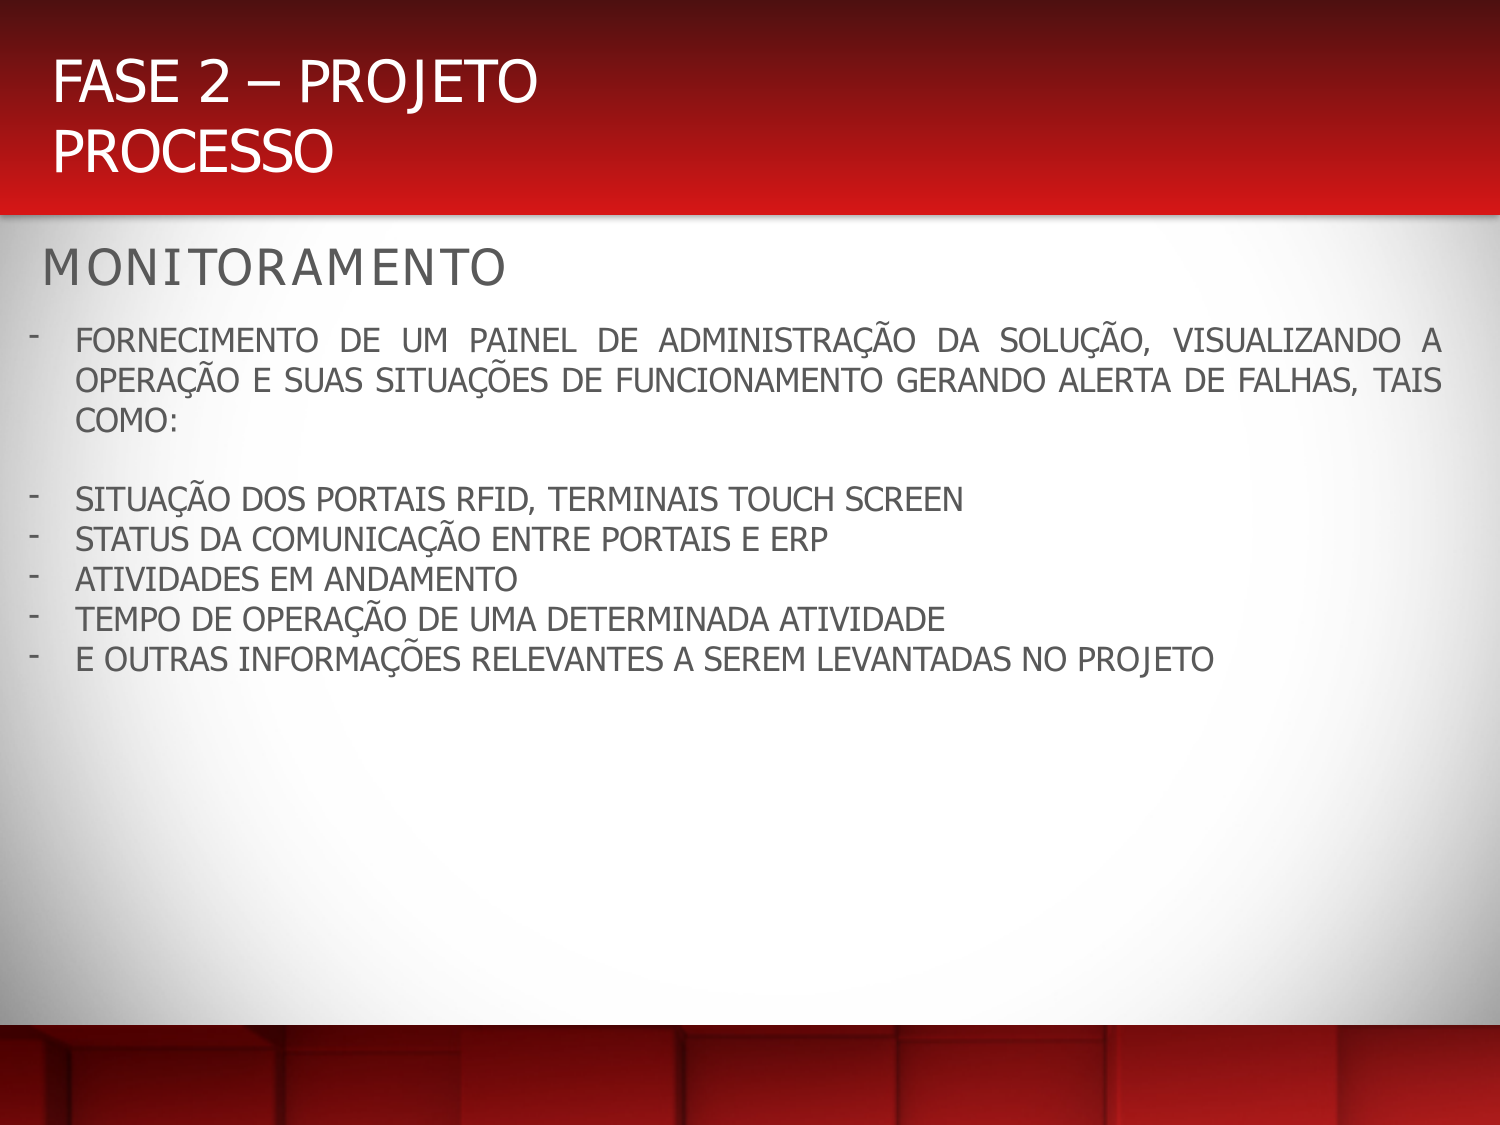

FASE 2 – PROJETO
PROCESSO

MONITORAMENTO

FORNECIMENTO DE UM PAINEL DE ADMINISTRAÇÃO DA SOLUÇÃO, VISUALIZANDO A OPERAÇÃO E SUAS SITUAÇÕES DE FUNCIONAMENTO GERANDO ALERTA DE FALHAS, TAIS COMO:

SITUAÇÃO DOS PORTAIS RFID, TERMINAIS TOUCH SCREEN
STATUS DA COMUNICAÇÃO ENTRE PORTAIS E ERP
ATIVIDADES EM ANDAMENTO
TEMPO DE OPERAÇÃO DE UMA DETERMINADA ATIVIDADE
E OUTRAS INFORMAÇÕES RELEVANTES A SEREM LEVANTADAS NO PROJETO